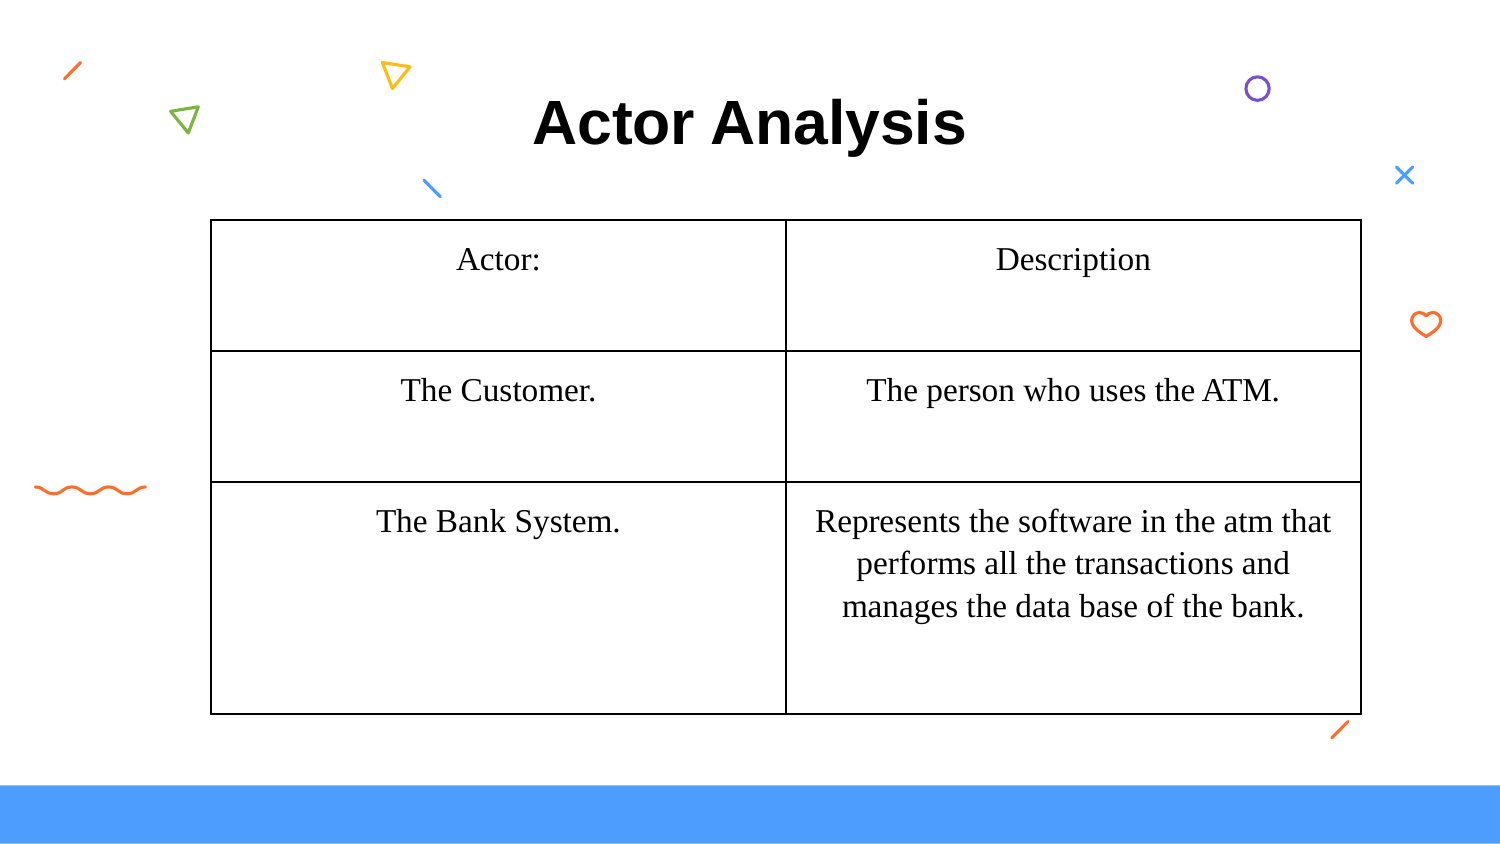

Actor Analysis
| Actor: | Description |
| --- | --- |
| The Customer. | The person who uses the ATM. |
| The Bank System. | Represents the software in the atm that performs all the transactions and manages the data base of the bank. |